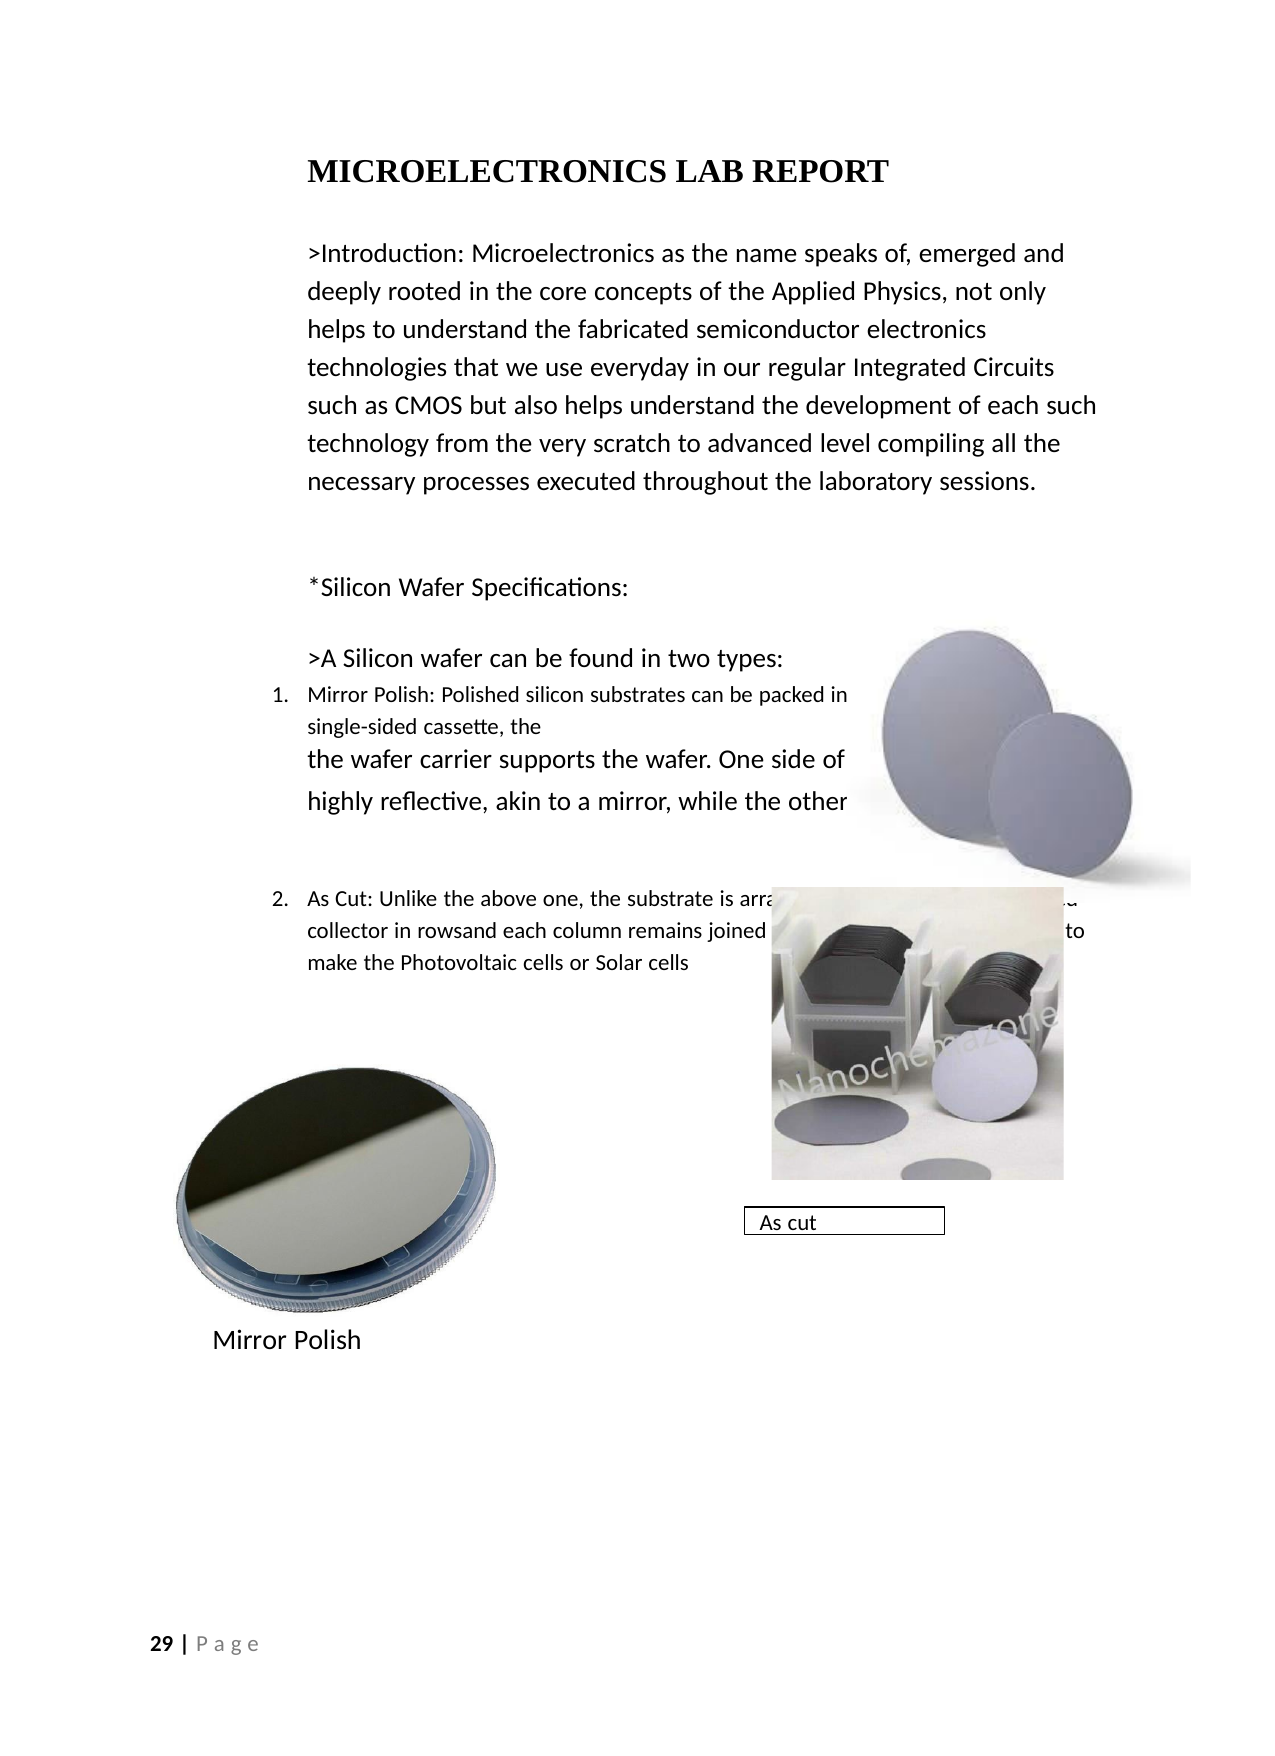

MICROELECTRONICS LAB REPORT

>Introduction: Microelectronics as the name speaks of, emerged and deeply rooted in the core concepts of the Applied Physics, not only helps to understand the fabricated semiconductor electronics technologies that we use everyday in our regular Integrated Circuits such as CMOS but also helps understand the development of each such technology from the very scratch to advanced level compiling all the necessary processes executed throughout the laboratory sessions.

*Silicon Wafer Specifications:

>A Silicon wafer can be found in two types:
Mirror Polish: Polished silicon substrates can be packed in a variety of ways. In a single-sided cassette, the
the wafer carrier supports the wafer. One side of the substrate is
highly reflective, akin to a mirror, while the other side is Opaque.

As Cut: Unlike the above one, the substrate is arranged in an array of pieces called collector in rowsand each column remains joined using a Bus Bar andthis is used to make the Photovoltaic cells or Solar cells

As cut
Mirror Polish
29 | P a g e